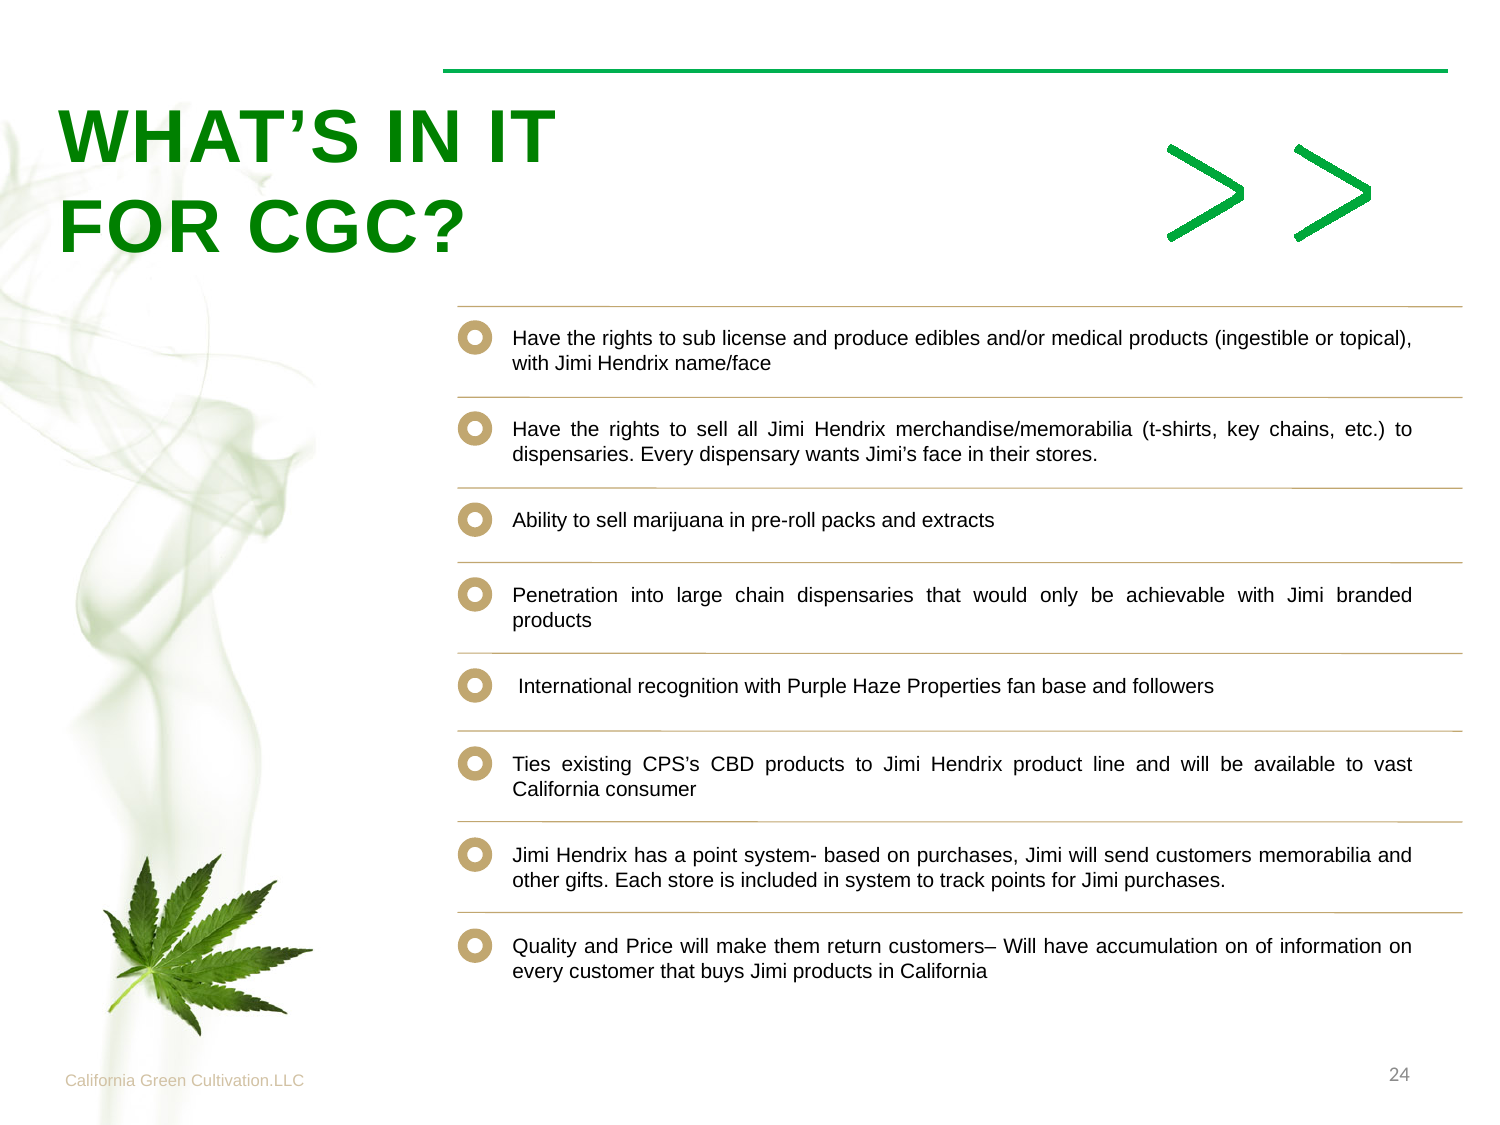

# What’s in it for CGC?

Have the rights to sub license and produce edibles and/or medical products (ingestible or topical), with Jimi Hendrix name/face

Have the rights to sell all Jimi Hendrix merchandise/memorabilia (t-shirts, key chains, etc.) to dispensaries. Every dispensary wants Jimi’s face in their stores.

Ability to sell marijuana in pre-roll packs and extracts

Penetration into large chain dispensaries that would only be achievable with Jimi branded products

 International recognition with Purple Haze Properties fan base and followers

Ties existing CPS’s CBD products to Jimi Hendrix product line and will be available to vast California consumer

Jimi Hendrix has a point system- based on purchases, Jimi will send customers memorabilia and other gifts. Each store is included in system to track points for Jimi purchases.

Quality and Price will make them return customers– Will have accumulation on of information on every customer that buys Jimi products in California
24
California Green Cultivation.LLC